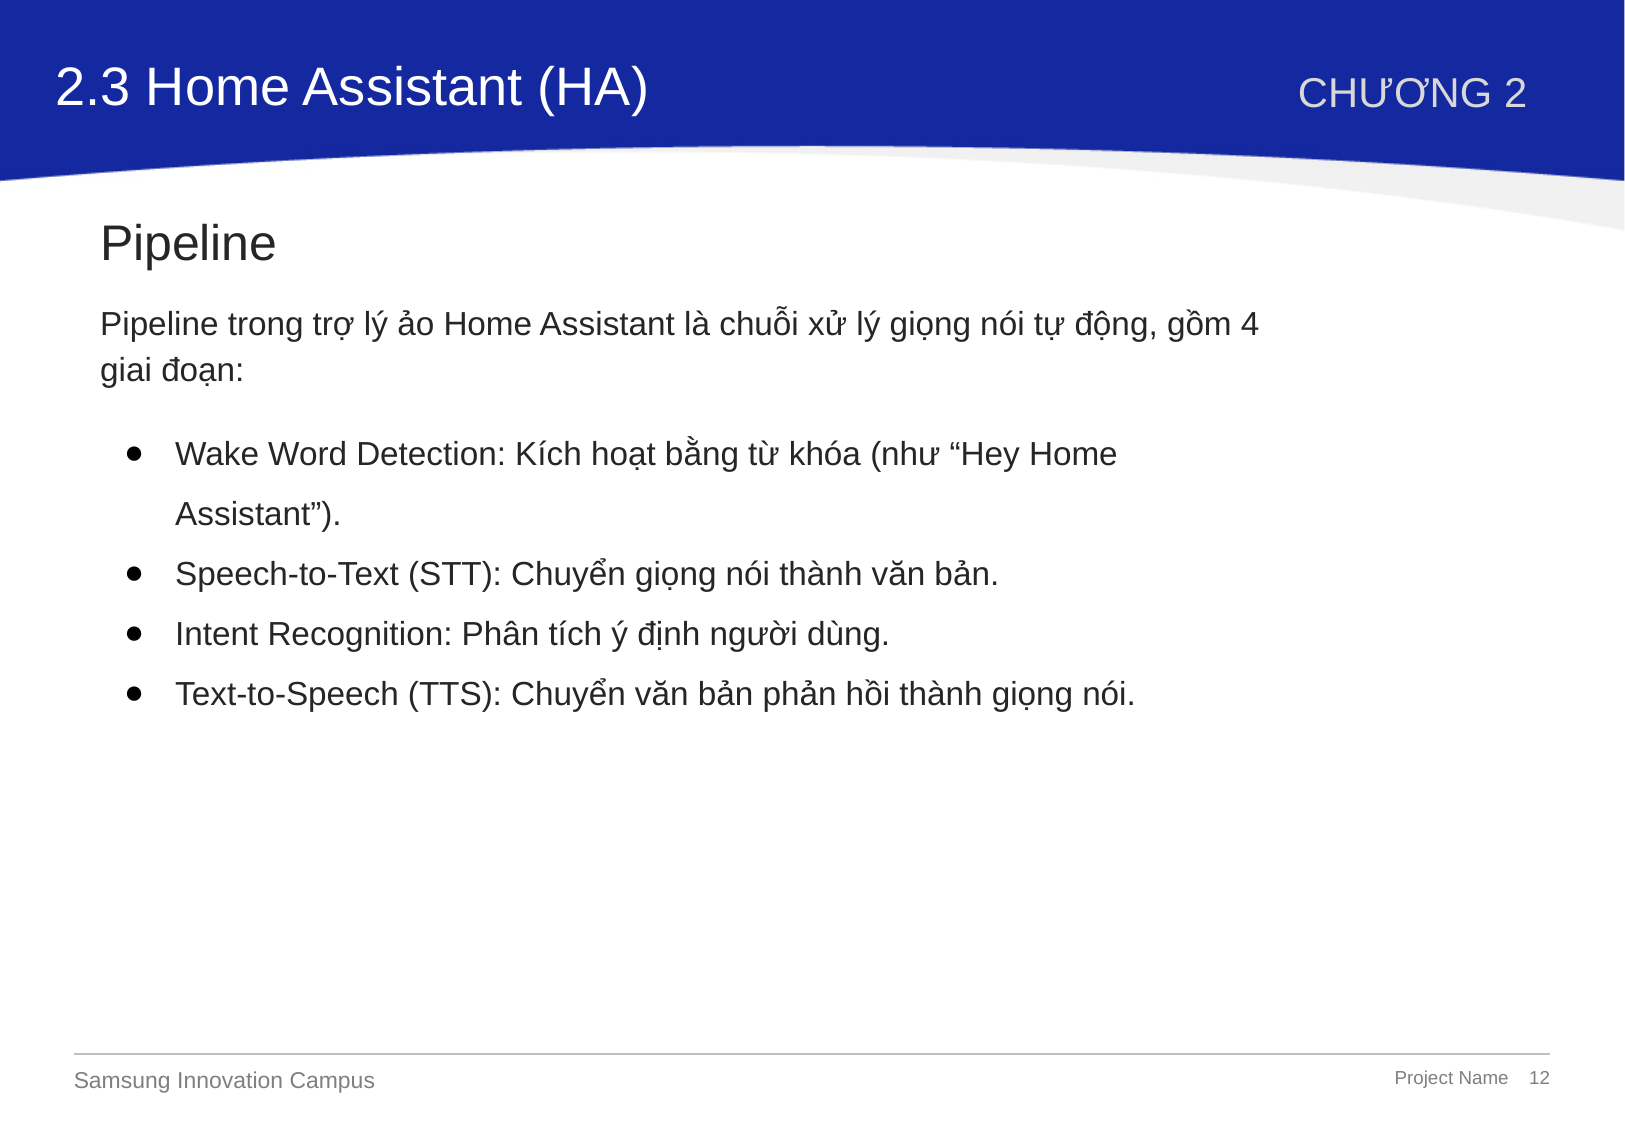

2.3 Home Assistant (HA)
CHƯƠNG 2
Pipeline
Pipeline trong trợ lý ảo Home Assistant là chuỗi xử lý giọng nói tự động, gồm 4 giai đoạn:
Wake Word Detection: Kích hoạt bằng từ khóa (như “Hey Home Assistant”).
Speech-to-Text (STT): Chuyển giọng nói thành văn bản.
Intent Recognition: Phân tích ý định người dùng.
Text-to-Speech (TTS): Chuyển văn bản phản hồi thành giọng nói.